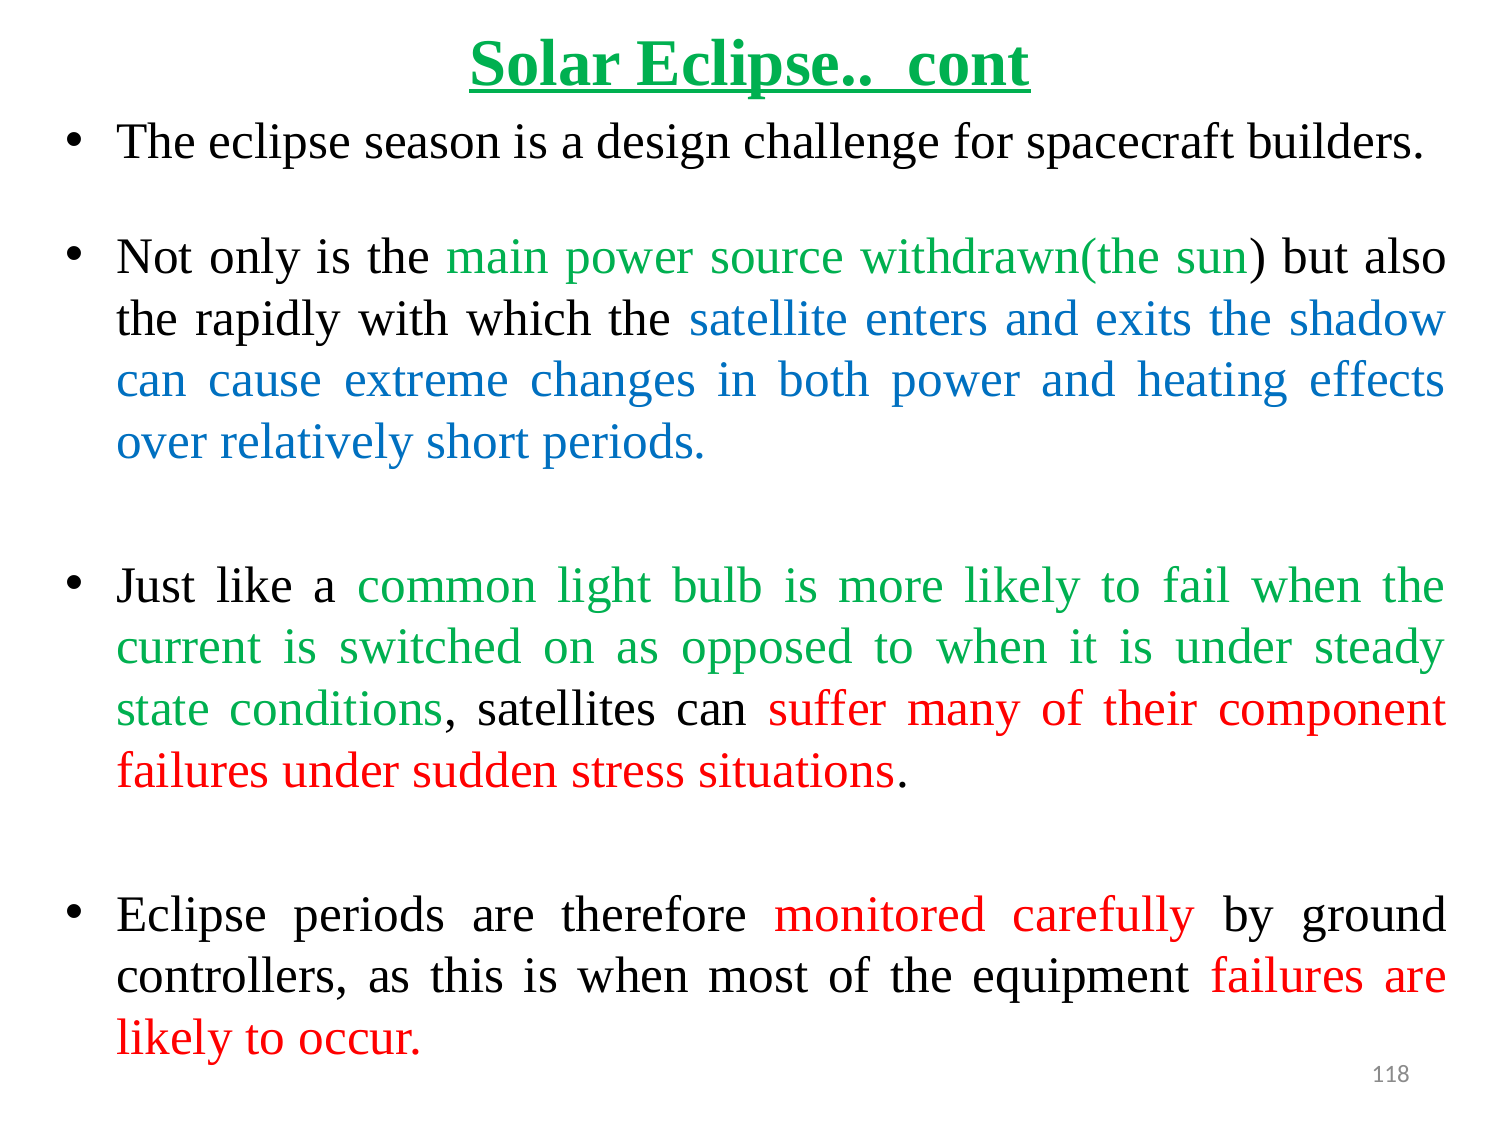

# Solar Eclipse..  cont
The eclipse season is a design challenge for spacecraft builders.

Not only is the main power source withdrawn(the sun) but also the rapidly with which the satellite enters and exits the shadow can cause extreme changes in both power and heating effects over relatively short periods.

Just like a common light bulb is more likely to fail when the current is switched on as opposed to when it is under steady state conditions, satellites can suffer many of their component failures under sudden stress situations.

Eclipse periods are therefore monitored carefully by ground controllers, as this is when most of the equipment failures are likely to occur.
118